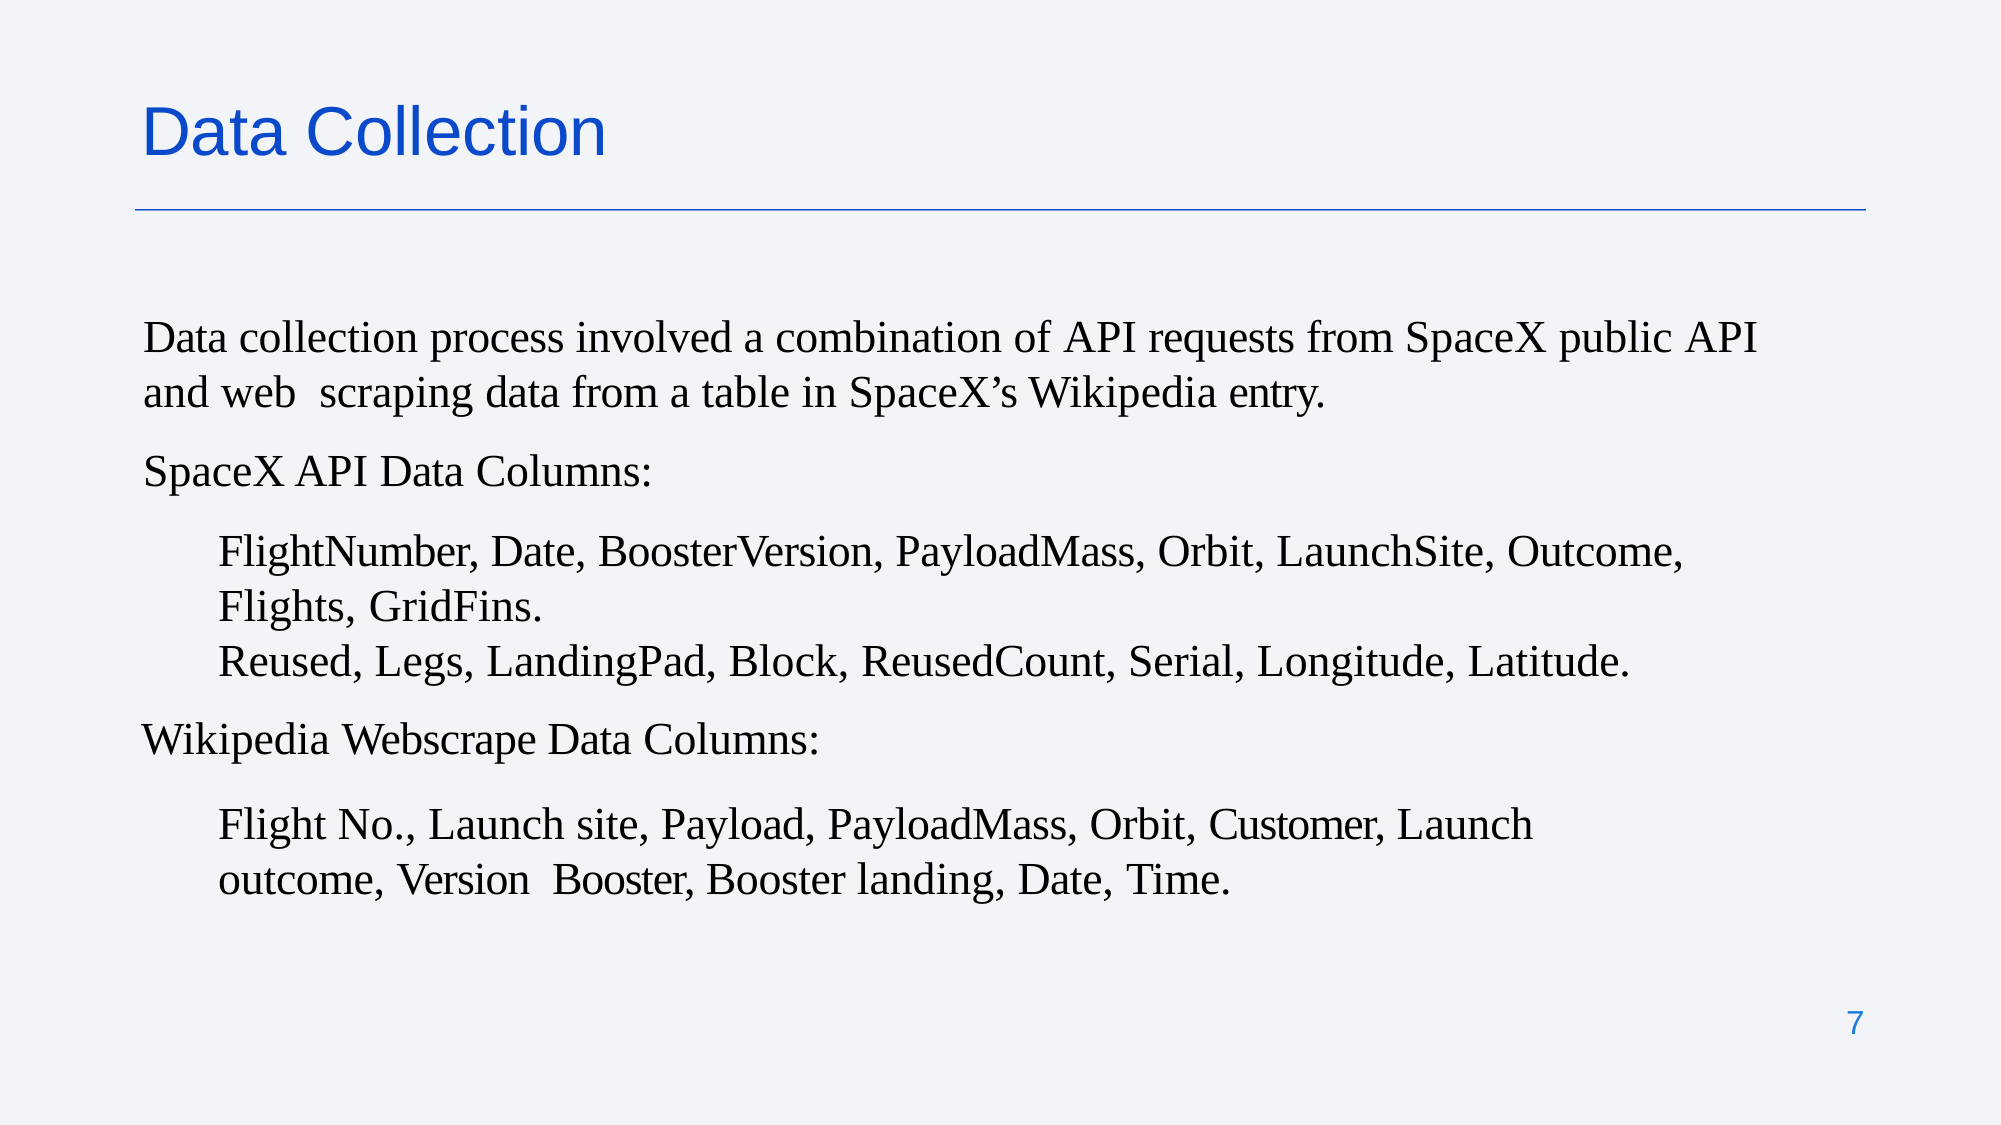

Data Collection
Data collection process involved a combination of API requests from SpaceX public API and web  scraping data from a table in SpaceX’s Wikipedia entry.
SpaceX API Data Columns:
FlightNumber, Date, BoosterVersion, PayloadMass, Orbit, LaunchSite, Outcome, Flights, GridFins.
Reused, Legs, LandingPad, Block, ReusedCount, Serial, Longitude, Latitude.
Wikipedia Webscrape Data Columns:
Flight No., Launch site, Payload, PayloadMass, Orbit, Customer, Launch outcome, Version  Booster, Booster landing, Date, Time.
7